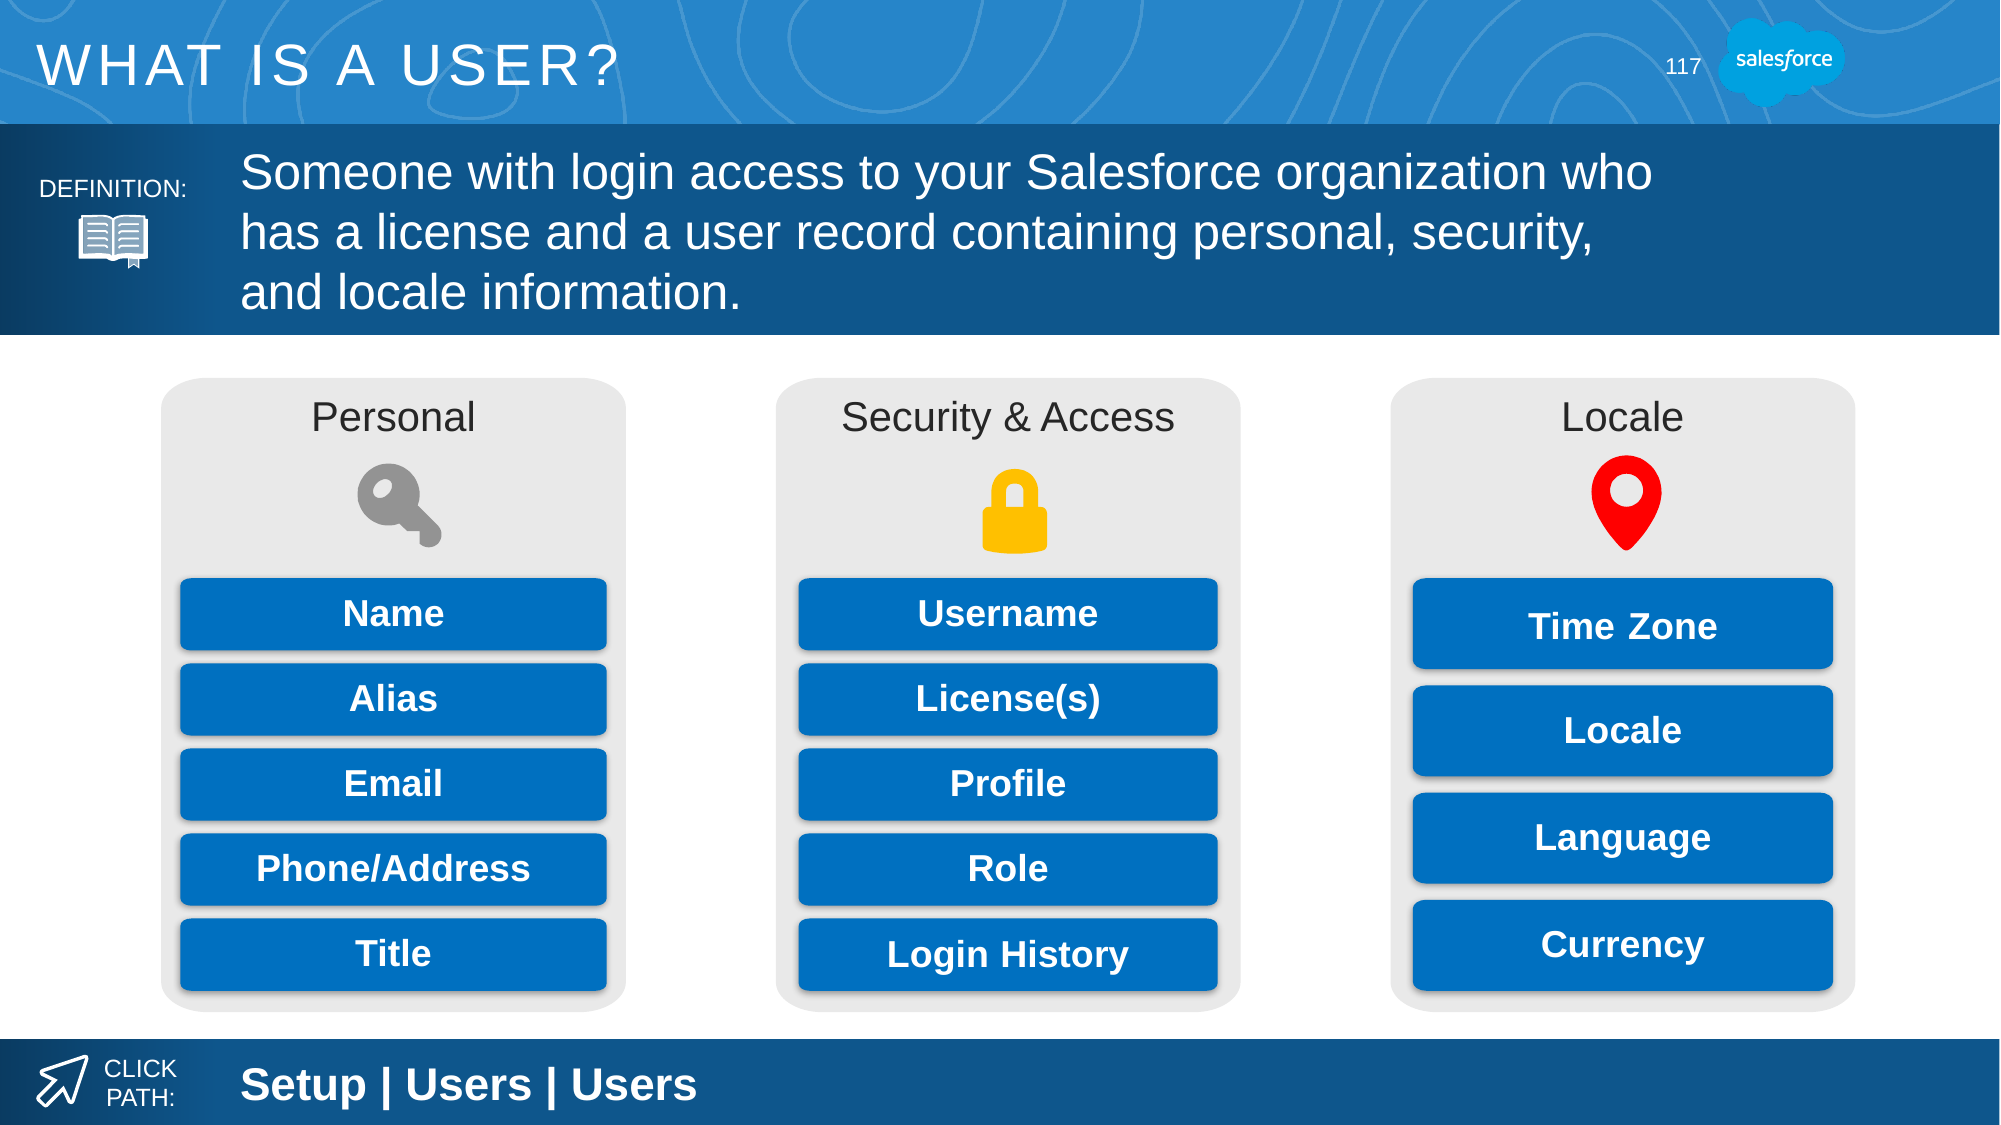

# What is a User?
117
Someone with login access to your Salesforce organization who
has a license and a user record containing personal, security,
and locale information.
DEFINITION:

Personal
Security & Access
Locale

Time Zone
Name
Username
Alias
License(s)
Locale
Email
Profile
Language
Phone/Address
Role
Currency
Title
Login History
Setup | Users | Users
CLICK PATH: